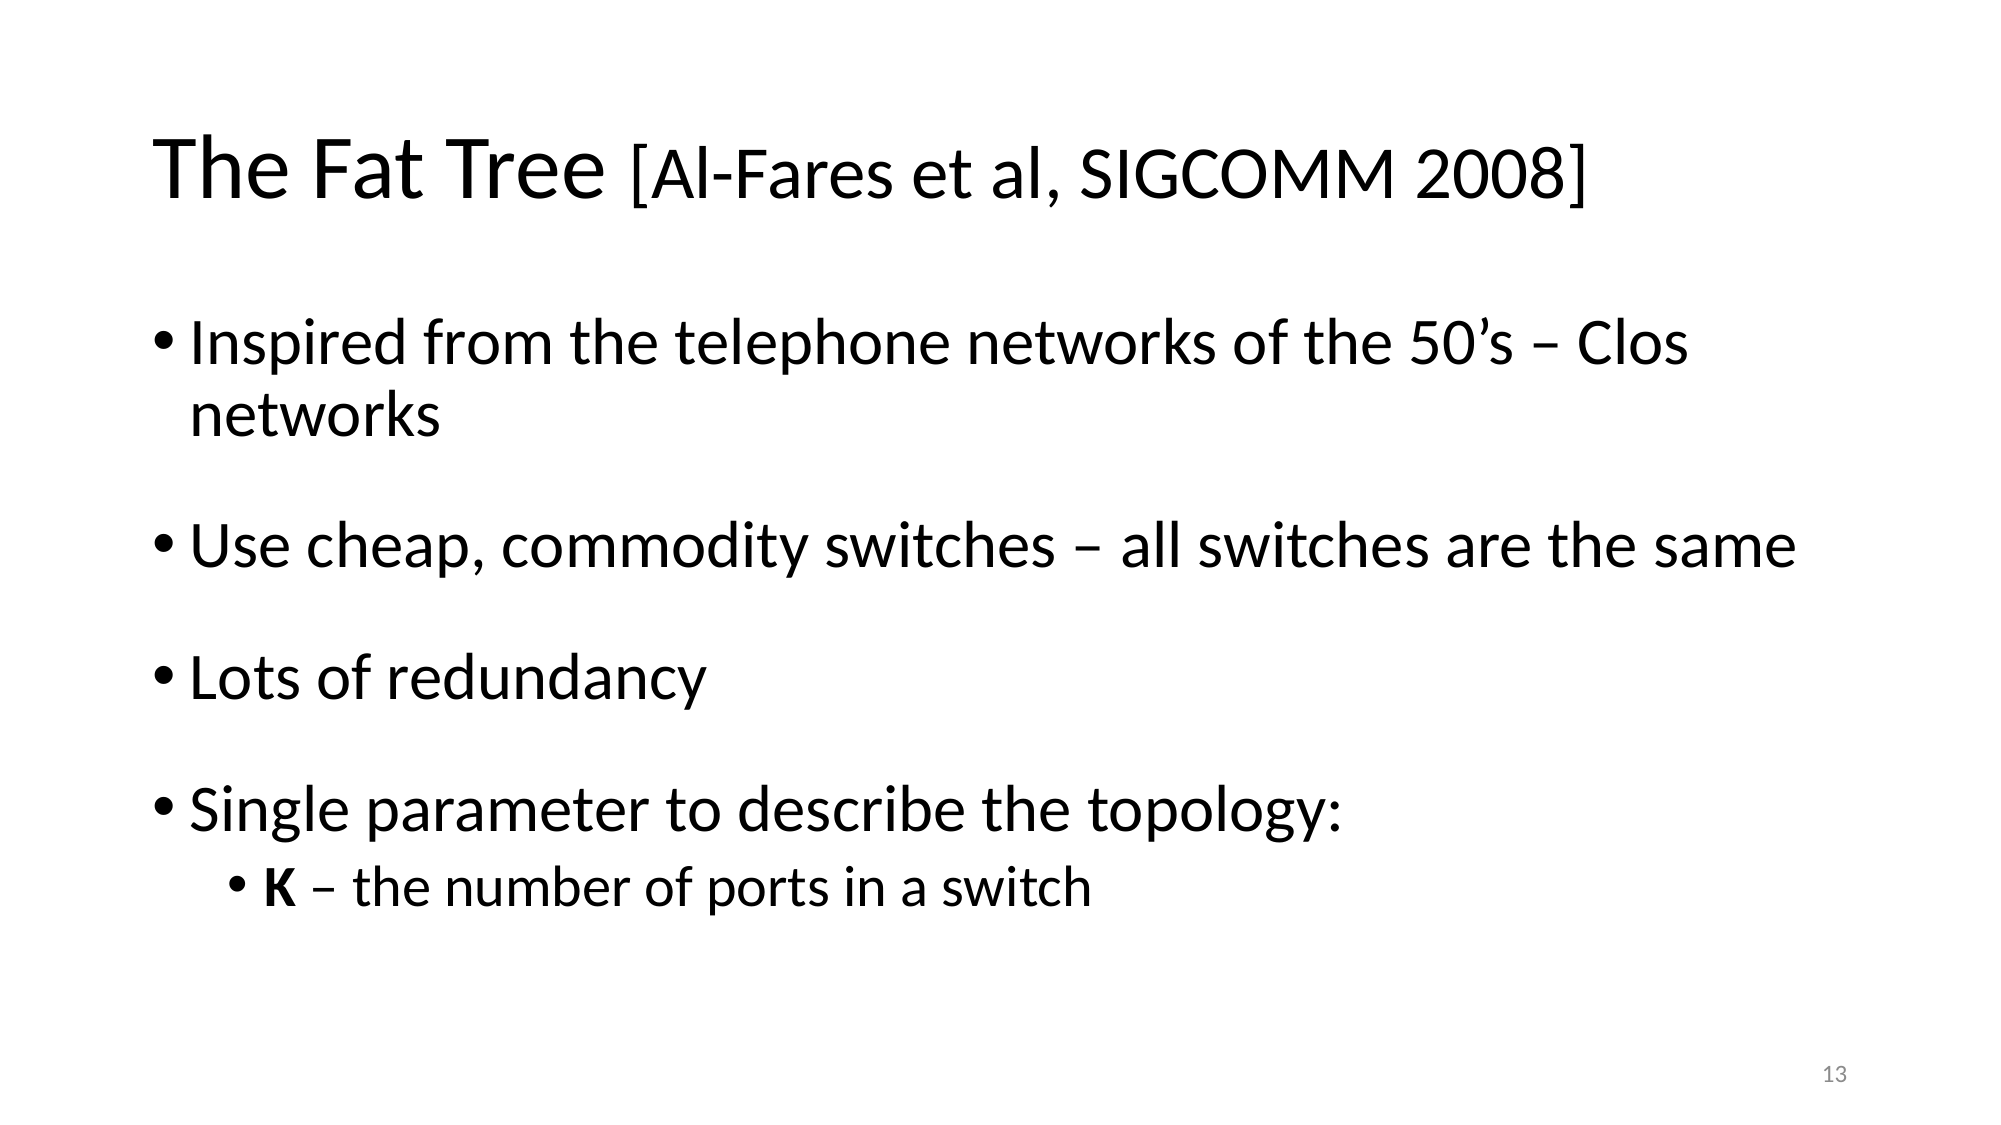

# The Fat Tree [Al-Fares et al, SIGCOMM 2008]
Inspired from the telephone networks of the 50’s – Clos networks

Use cheap, commodity switches – all switches are the same

Lots of redundancy

Single parameter to describe the topology:
K – the number of ports in a switch
13